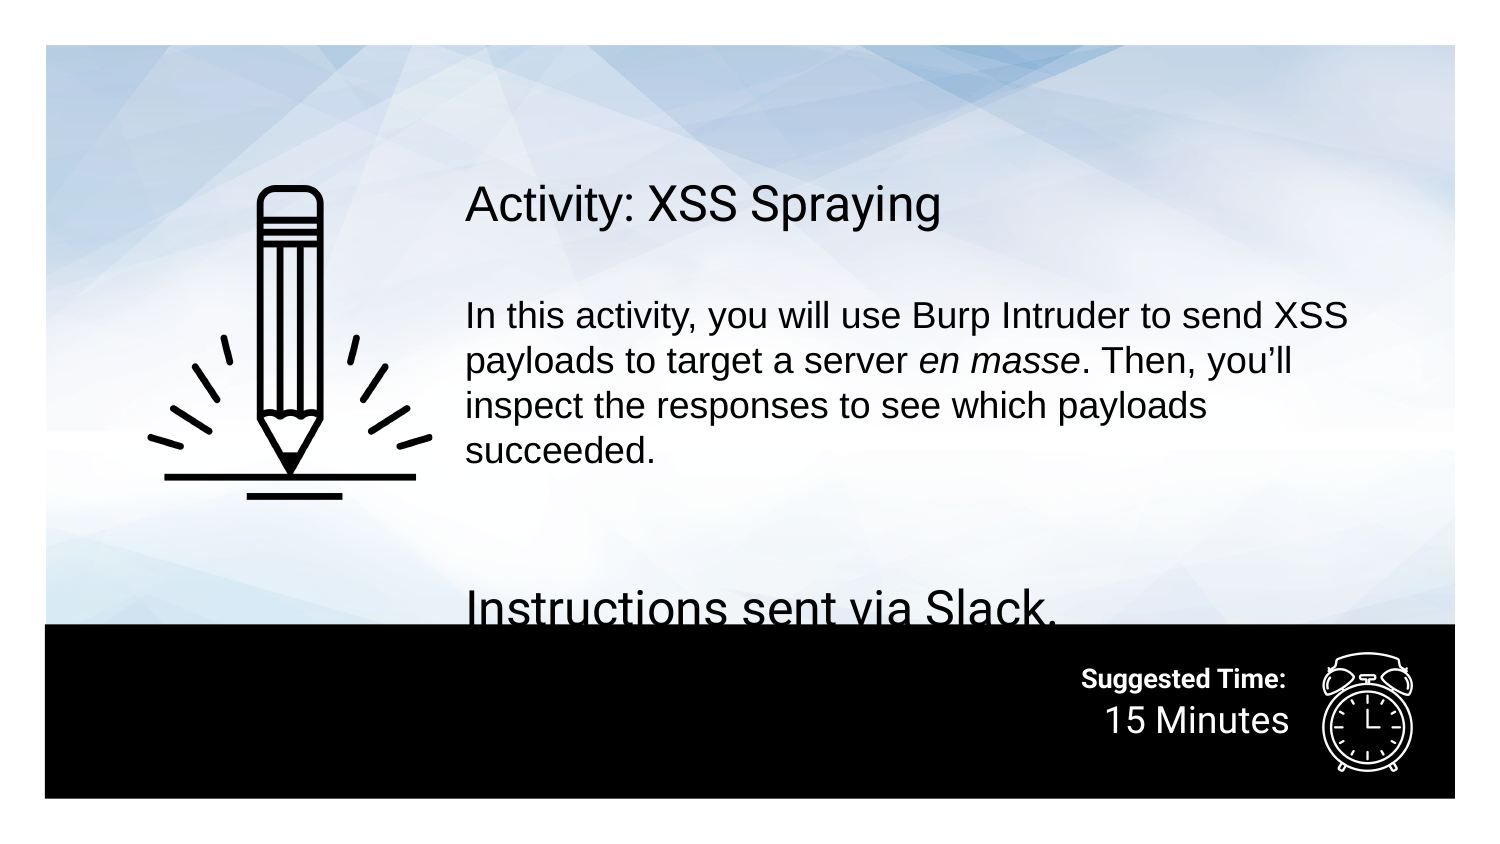

Activity: XSS Spraying

In this activity, you will use Burp Intruder to send XSS payloads to target a server en masse. Then, you’ll inspect the responses to see which payloads succeeded.

Instructions sent via Slack.
# 15 Minutes